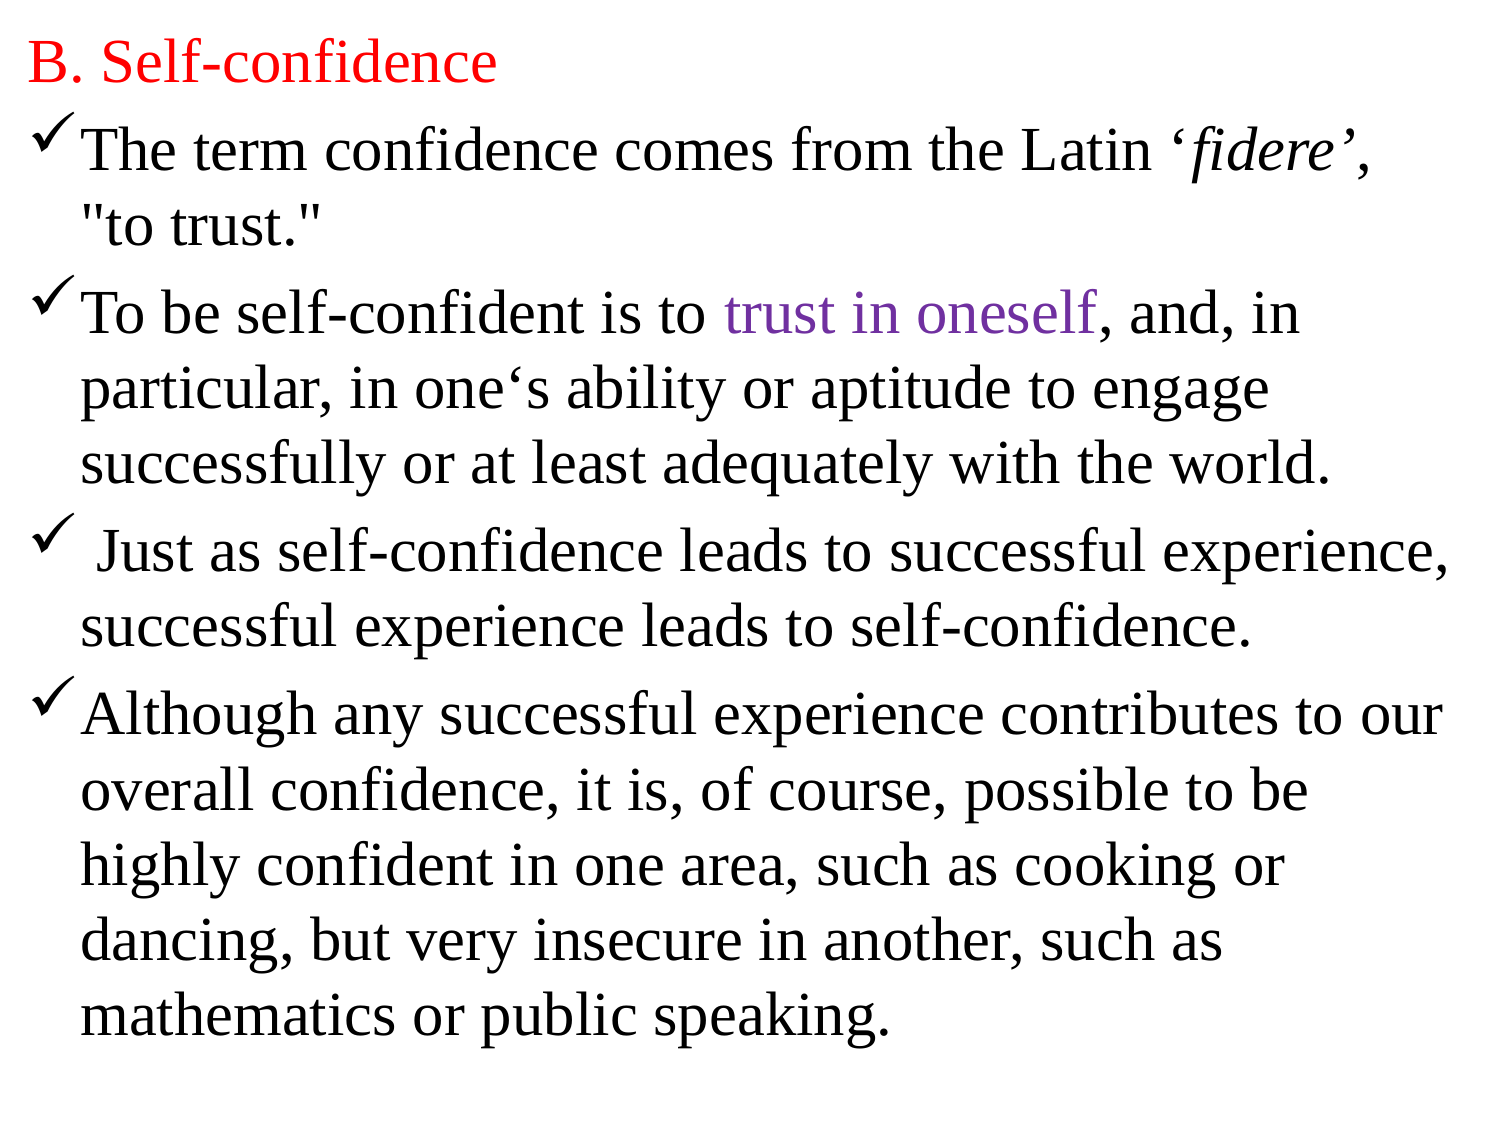

B. Self-confidence
The term confidence comes from the Latin ‘fidere’, "to trust."
To be self-confident is to trust in oneself, and, in particular, in one‘s ability or aptitude to engage successfully or at least adequately with the world.
 Just as self-confidence leads to successful experience, successful experience leads to self-confidence.
Although any successful experience contributes to our overall confidence, it is, of course, possible to be highly confident in one area, such as cooking or dancing, but very insecure in another, such as mathematics or public speaking.